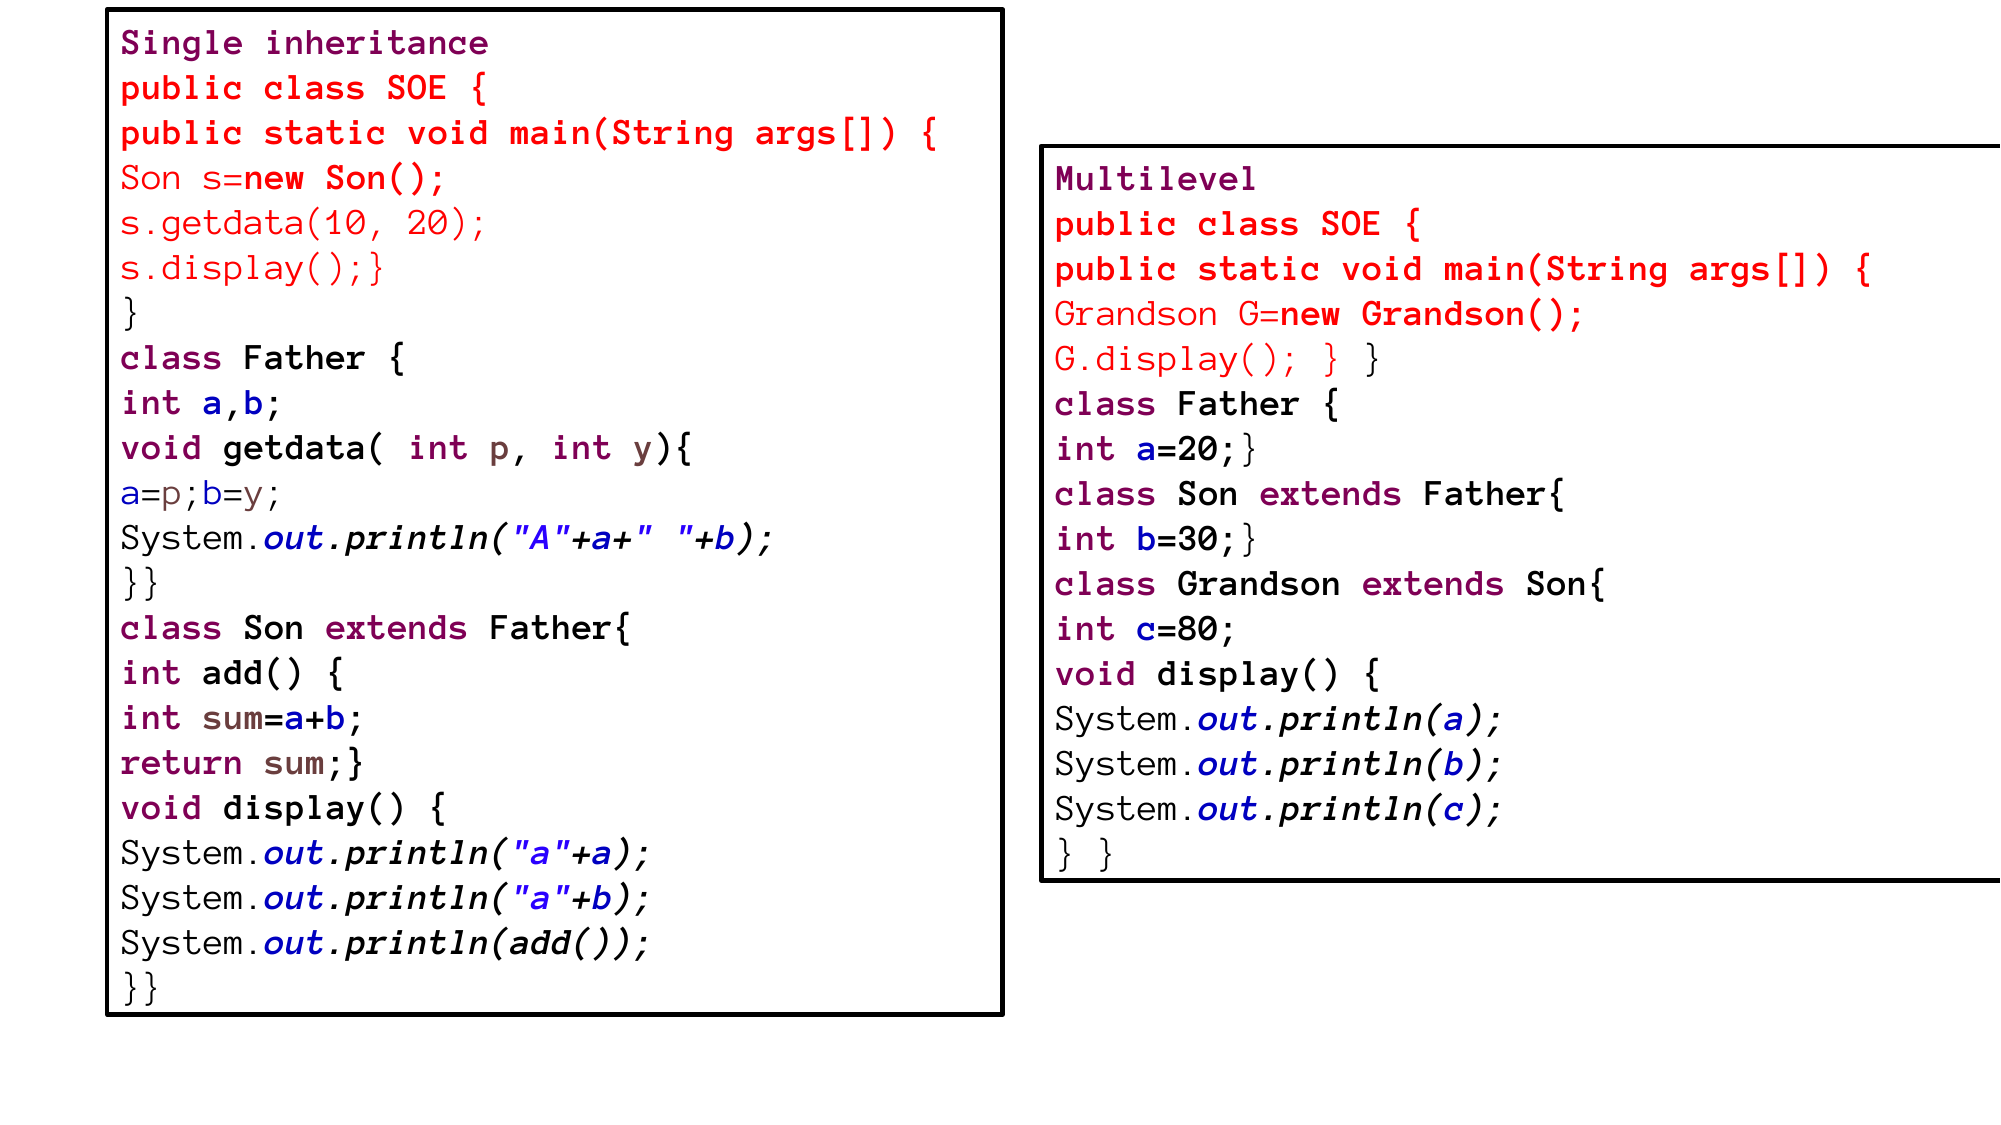

Single inheritance
public class SOE {
public static void main(String args[]) {
Son s=new Son();
s.getdata(10, 20);
s.display();}
}
class Father {
int a,b;
void getdata( int p, int y){
a=p;b=y;
System.out.println("A"+a+" "+b);
}}
class Son extends Father{
int add() {
int sum=a+b;
return sum;}
void display() {
System.out.println("a"+a);
System.out.println("a"+b);
System.out.println(add());
}}
Multilevel
public class SOE {
public static void main(String args[]) {
Grandson G=new Grandson();
G.display(); } }
class Father {
int a=20;}
class Son extends Father{
int b=30;}
class Grandson extends Son{
int c=80;
void display() {
System.out.println(a);
System.out.println(b);
System.out.println(c);
} }